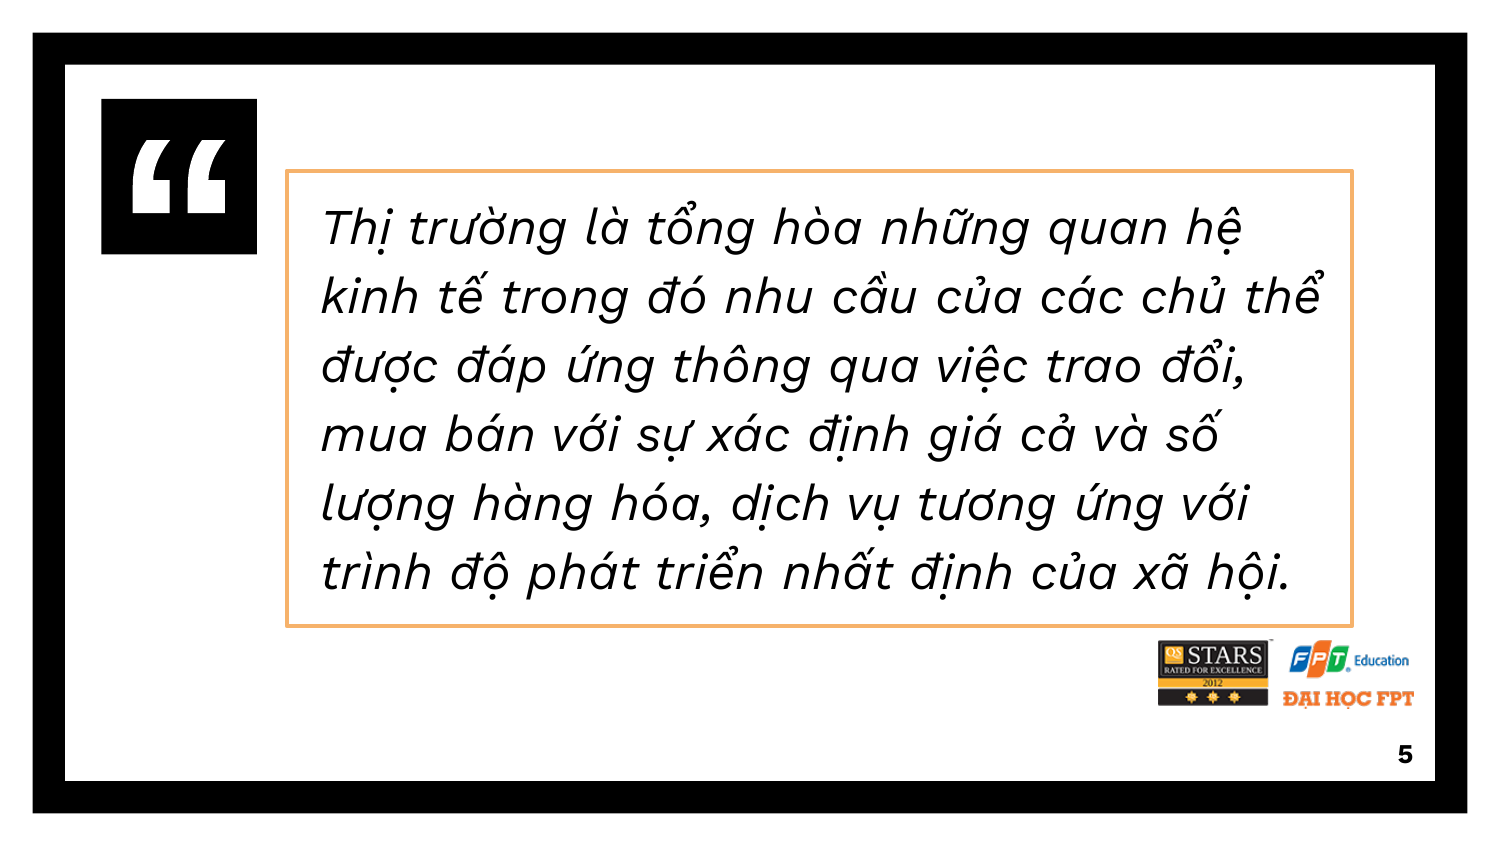

Thị trường là tổng hòa những quan hệ kinh tế trong đó nhu cầu của các chủ thể được đáp ứng thông qua việc trao đổi, mua bán với sự xác định giá cả và số lượng hàng hóa, dịch vụ tương ứng với trình độ phát triển nhất định của xã hội.
5